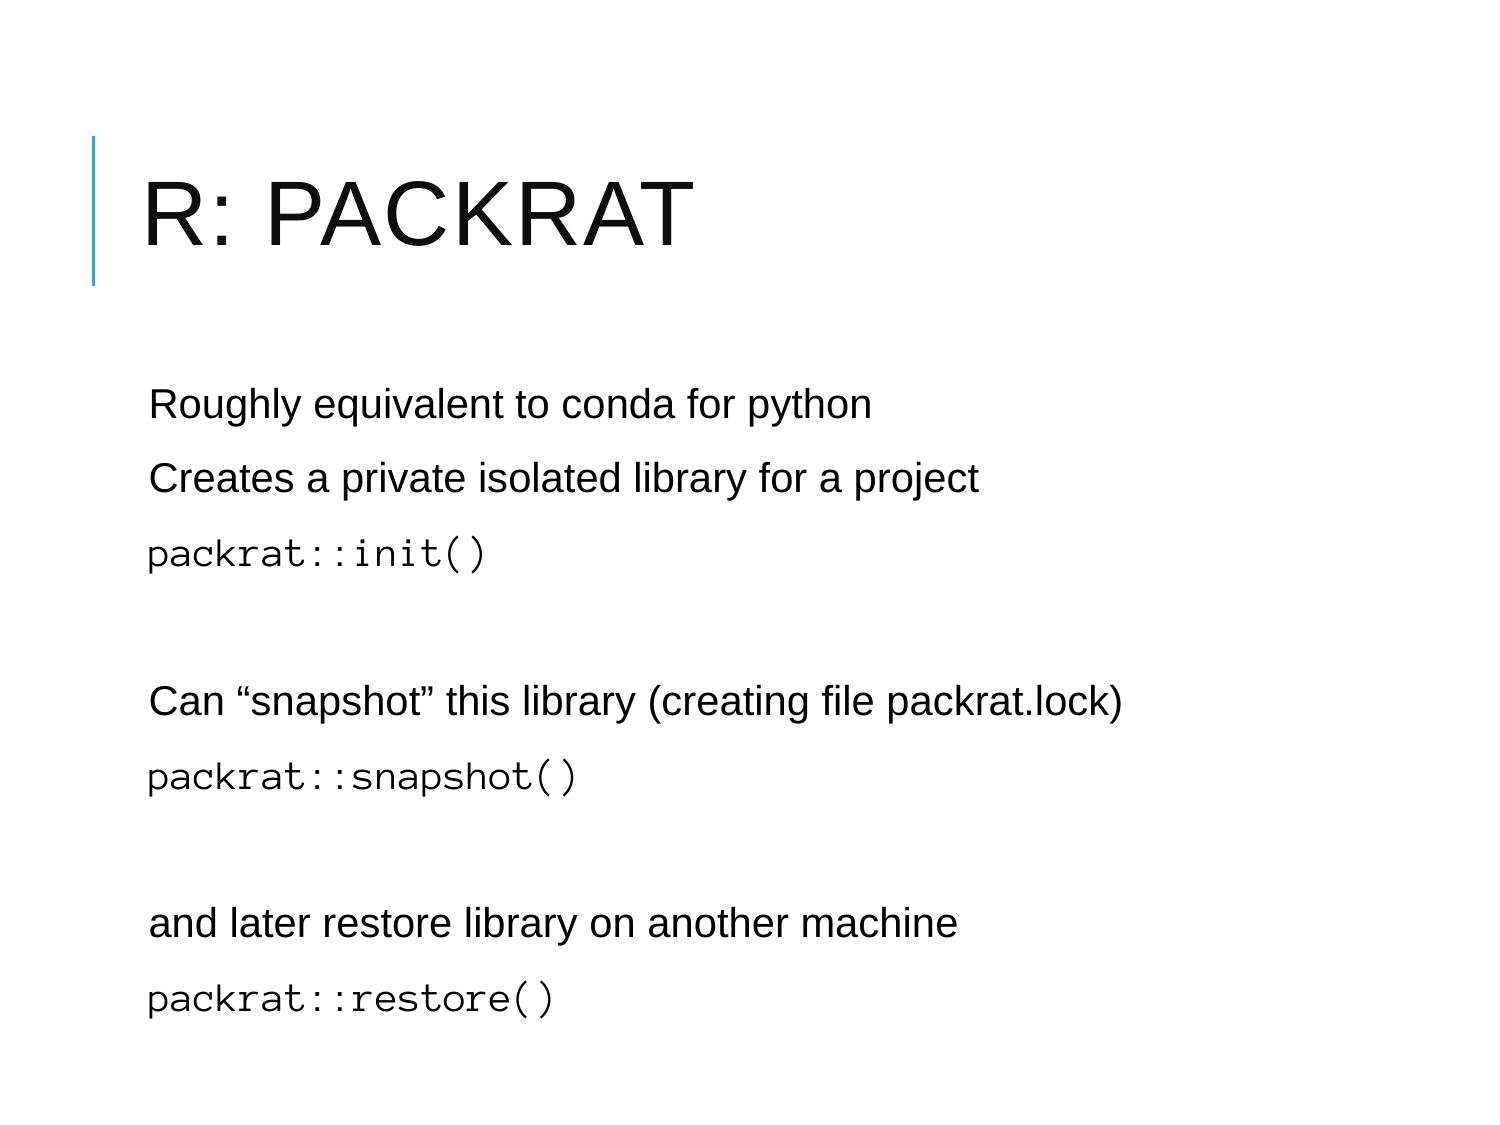

# R: packrat
Roughly equivalent to conda for python
Creates a private isolated library for a project
packrat::init()

Can “snapshot” this library (creating file packrat.lock)
packrat::snapshot()

and later restore library on another machine
packrat::restore()